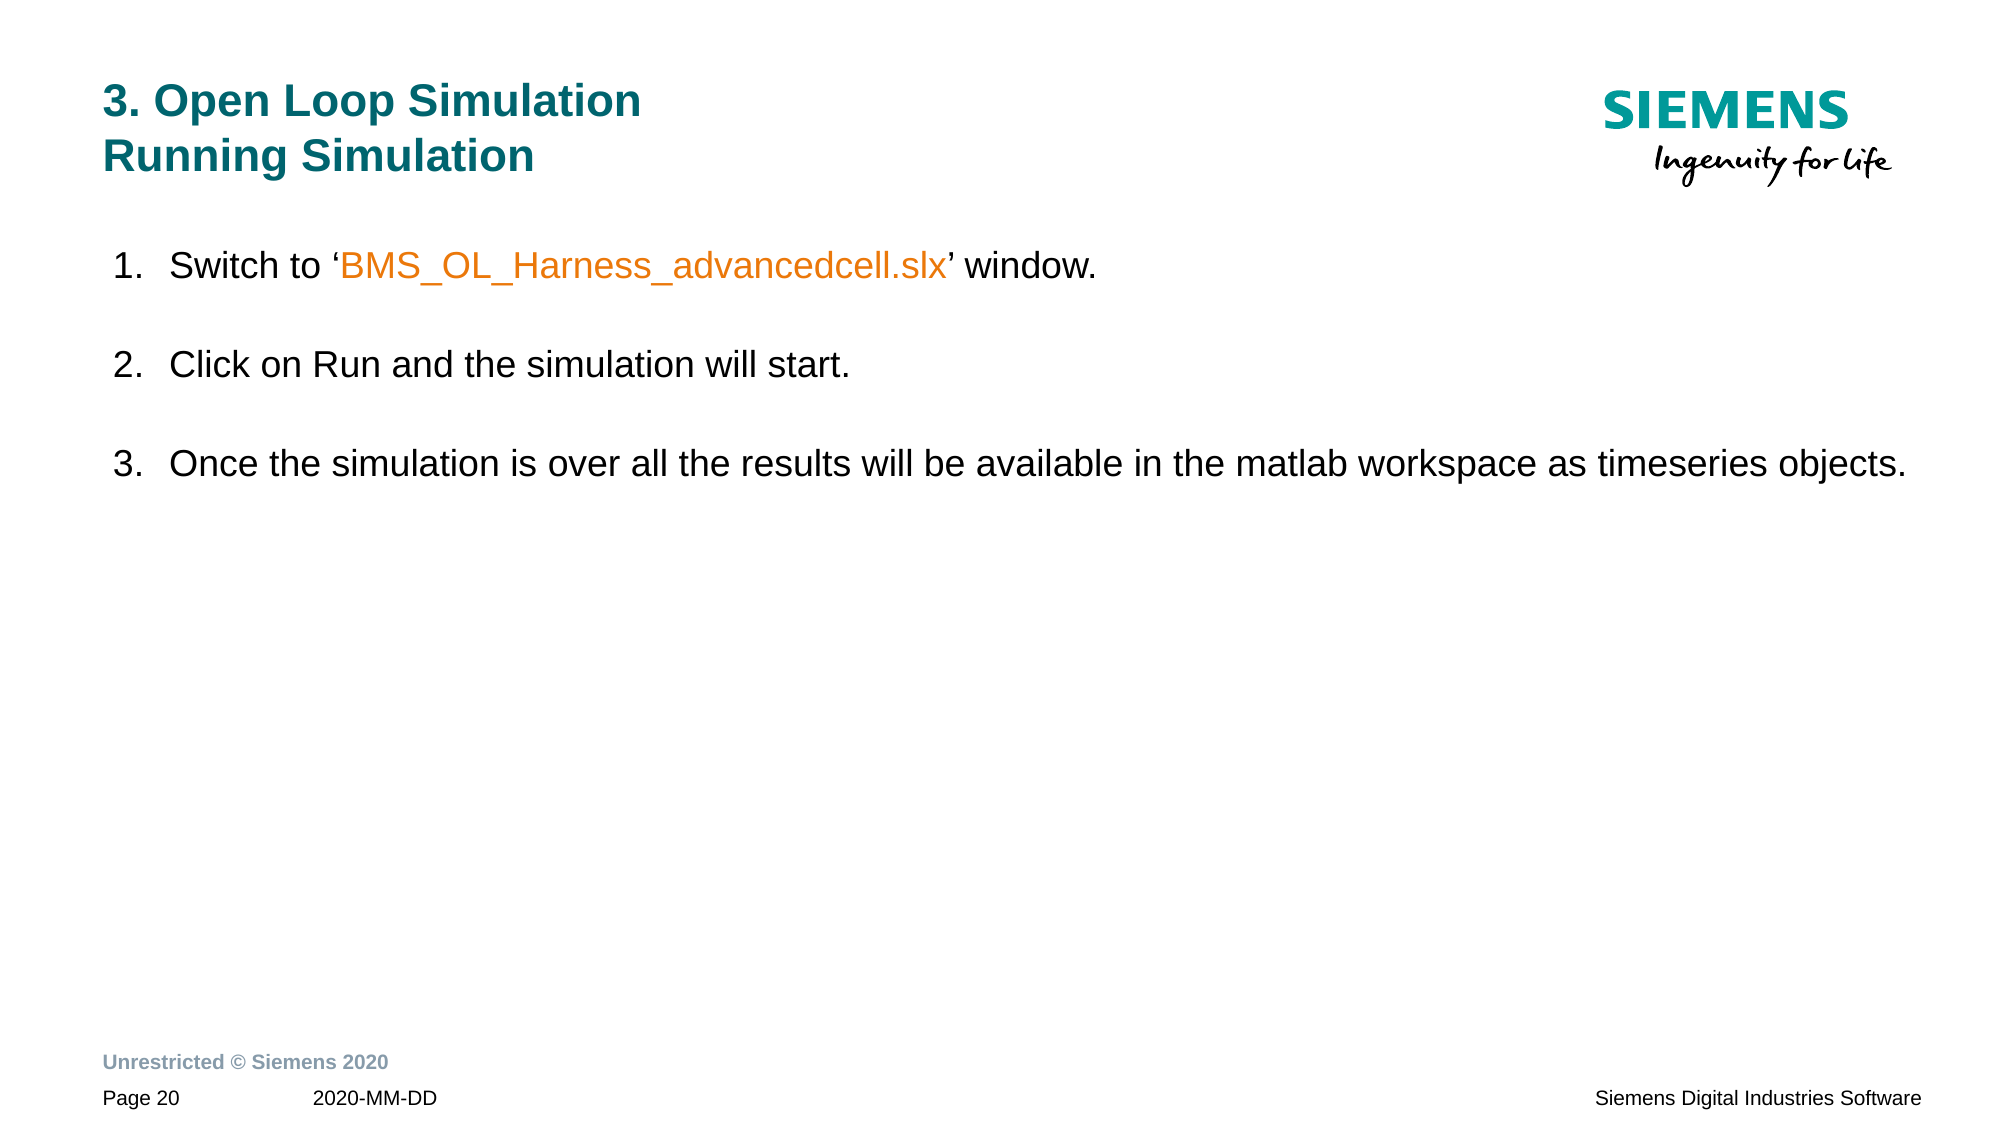

# 3. Open Loop Simulation Running Simulation
Switch to ‘BMS_OL_Harness_advancedcell.slx’ window.

Click on Run and the simulation will start.

Once the simulation is over all the results will be available in the matlab workspace as timeseries objects.